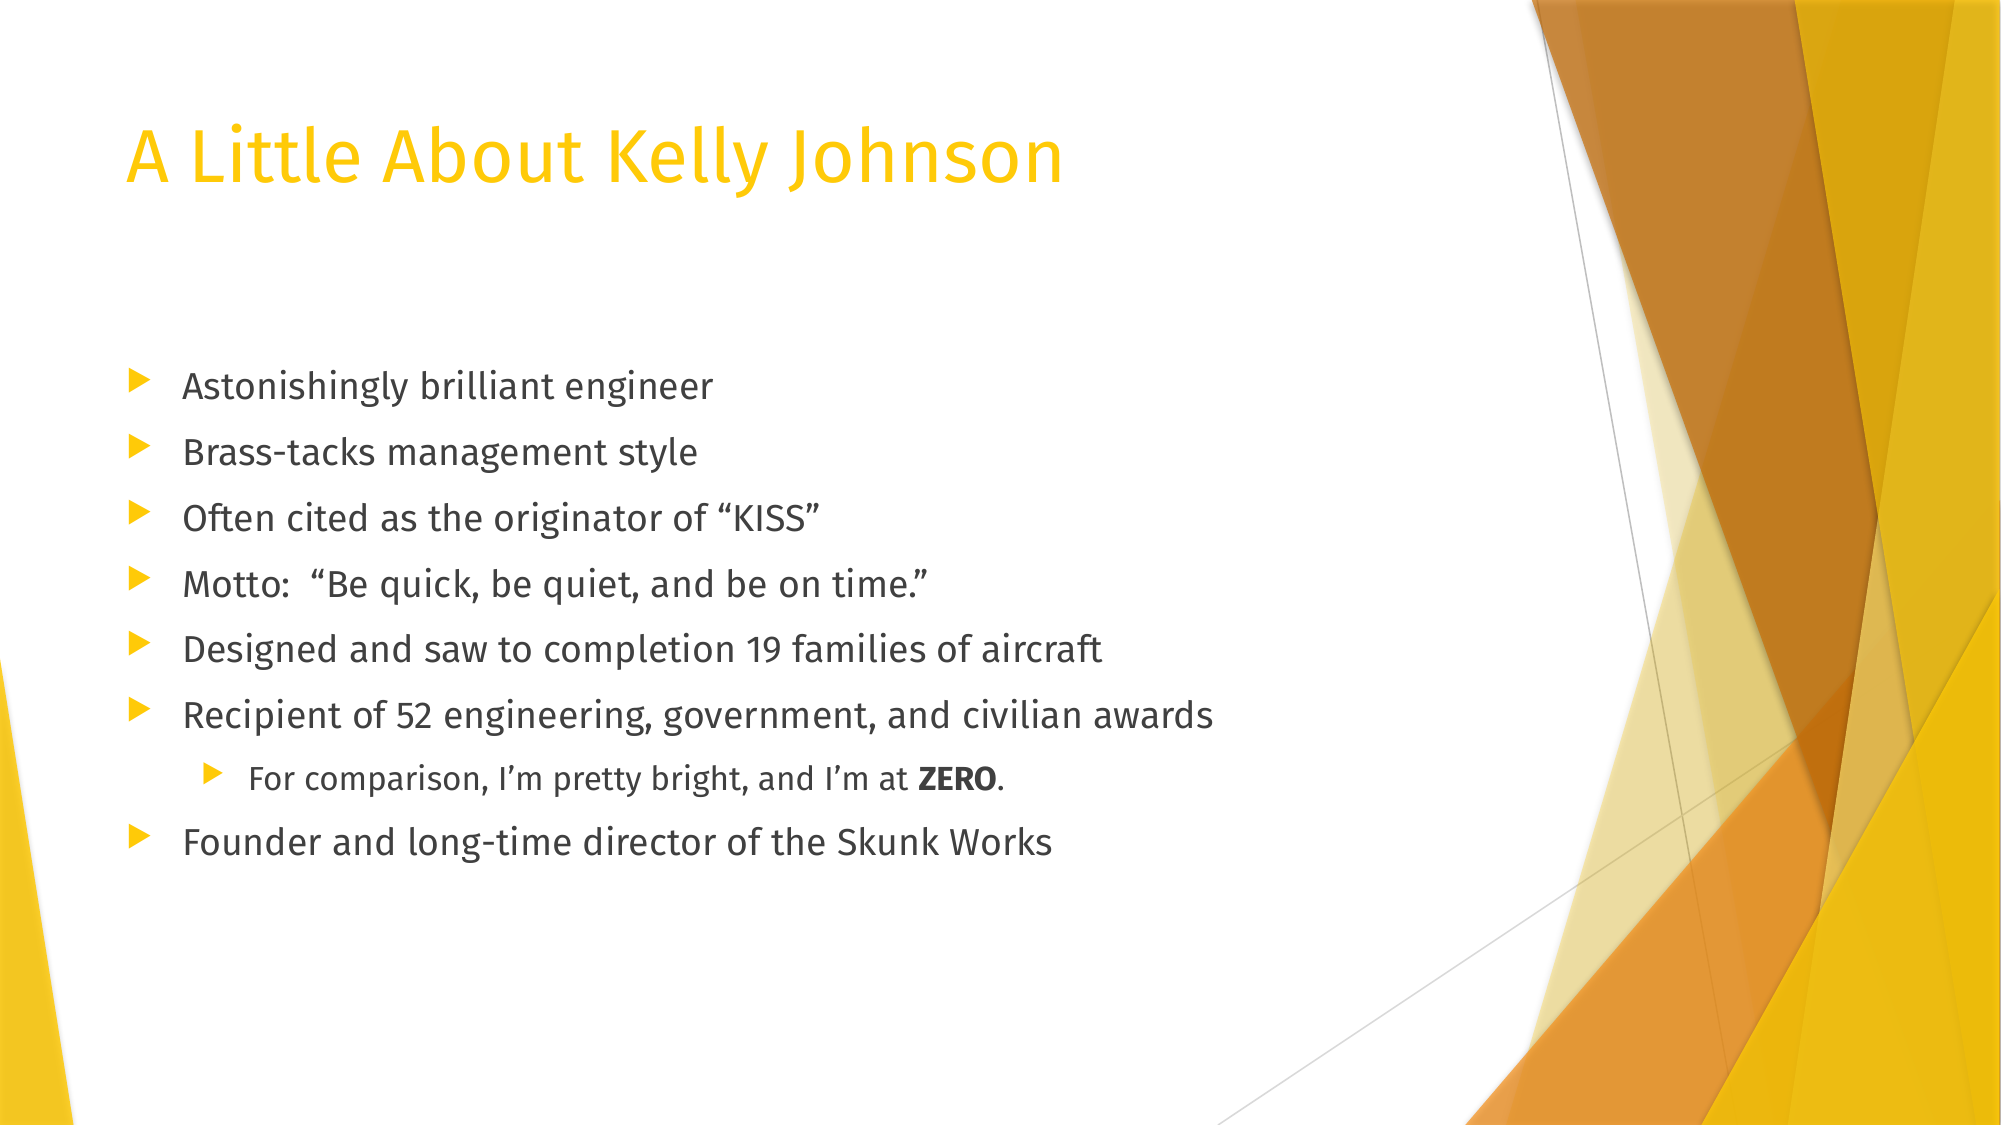

# A Little About Kelly Johnson
Astonishingly brilliant engineer
Brass-tacks management style
Often cited as the originator of “KISS”
Motto:  “Be quick, be quiet, and be on time.”
Designed and saw to completion 19 families of aircraft
Recipient of 52 engineering, government, and civilian awards
For comparison, I’m pretty bright, and I’m at ZERO.
Founder and long-time director of the Skunk Works